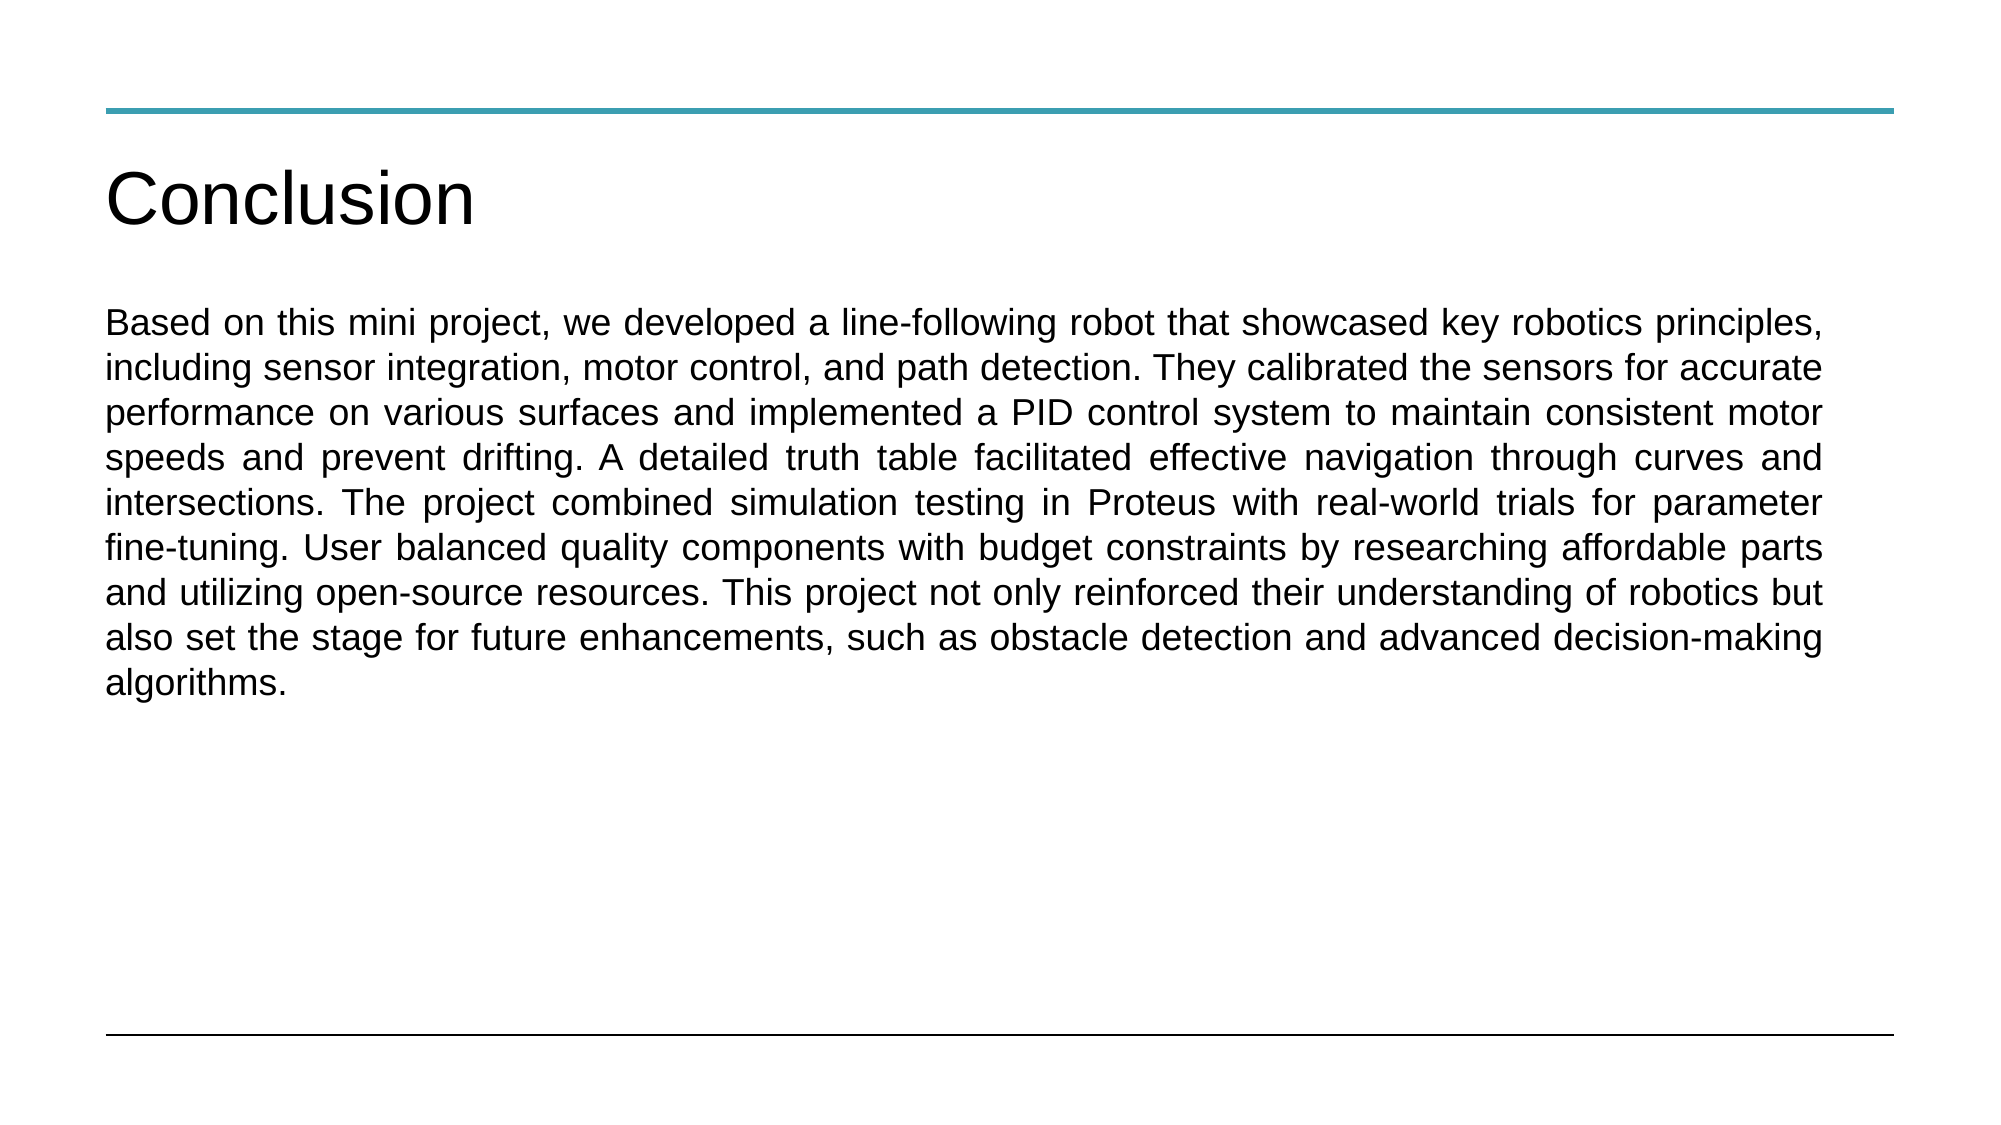

# Conclusion
Based on this mini project, we developed a line-following robot that showcased key robotics principles, including sensor integration, motor control, and path detection. They calibrated the sensors for accurate performance on various surfaces and implemented a PID control system to maintain consistent motor speeds and prevent drifting. A detailed truth table facilitated effective navigation through curves and intersections. The project combined simulation testing in Proteus with real-world trials for parameter fine-tuning. User balanced quality components with budget constraints by researching affordable parts and utilizing open-source resources. This project not only reinforced their understanding of robotics but also set the stage for future enhancements, such as obstacle detection and advanced decision-making algorithms.